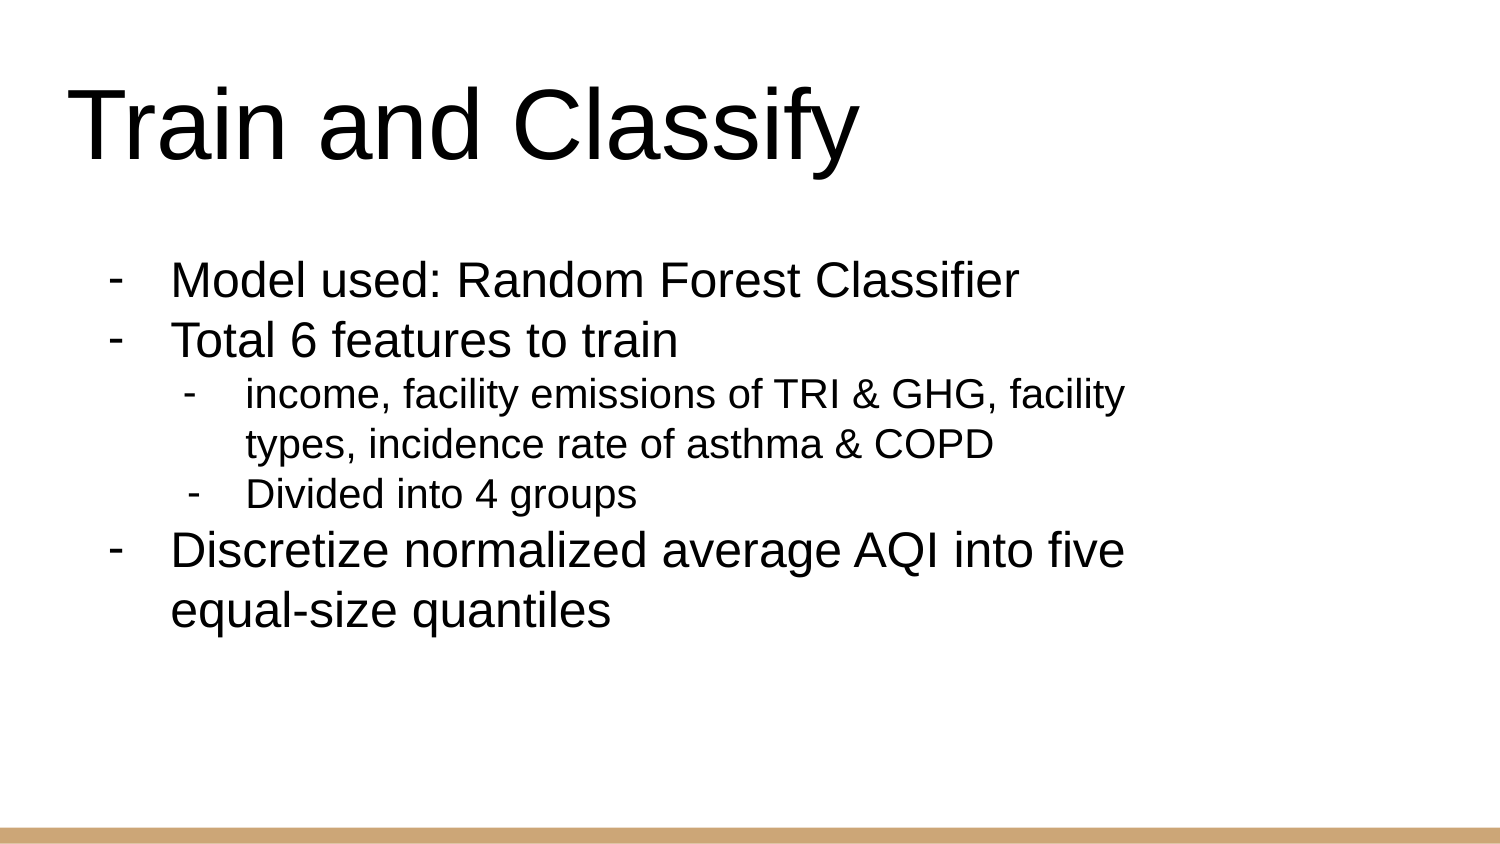

Train and Classify
# Model used: Random Forest Classifier
Total 6 features to train
income, facility emissions of TRI & GHG, facility types, incidence rate of asthma & COPD
Divided into 4 groups
Discretize normalized average AQI into five equal-size quantiles